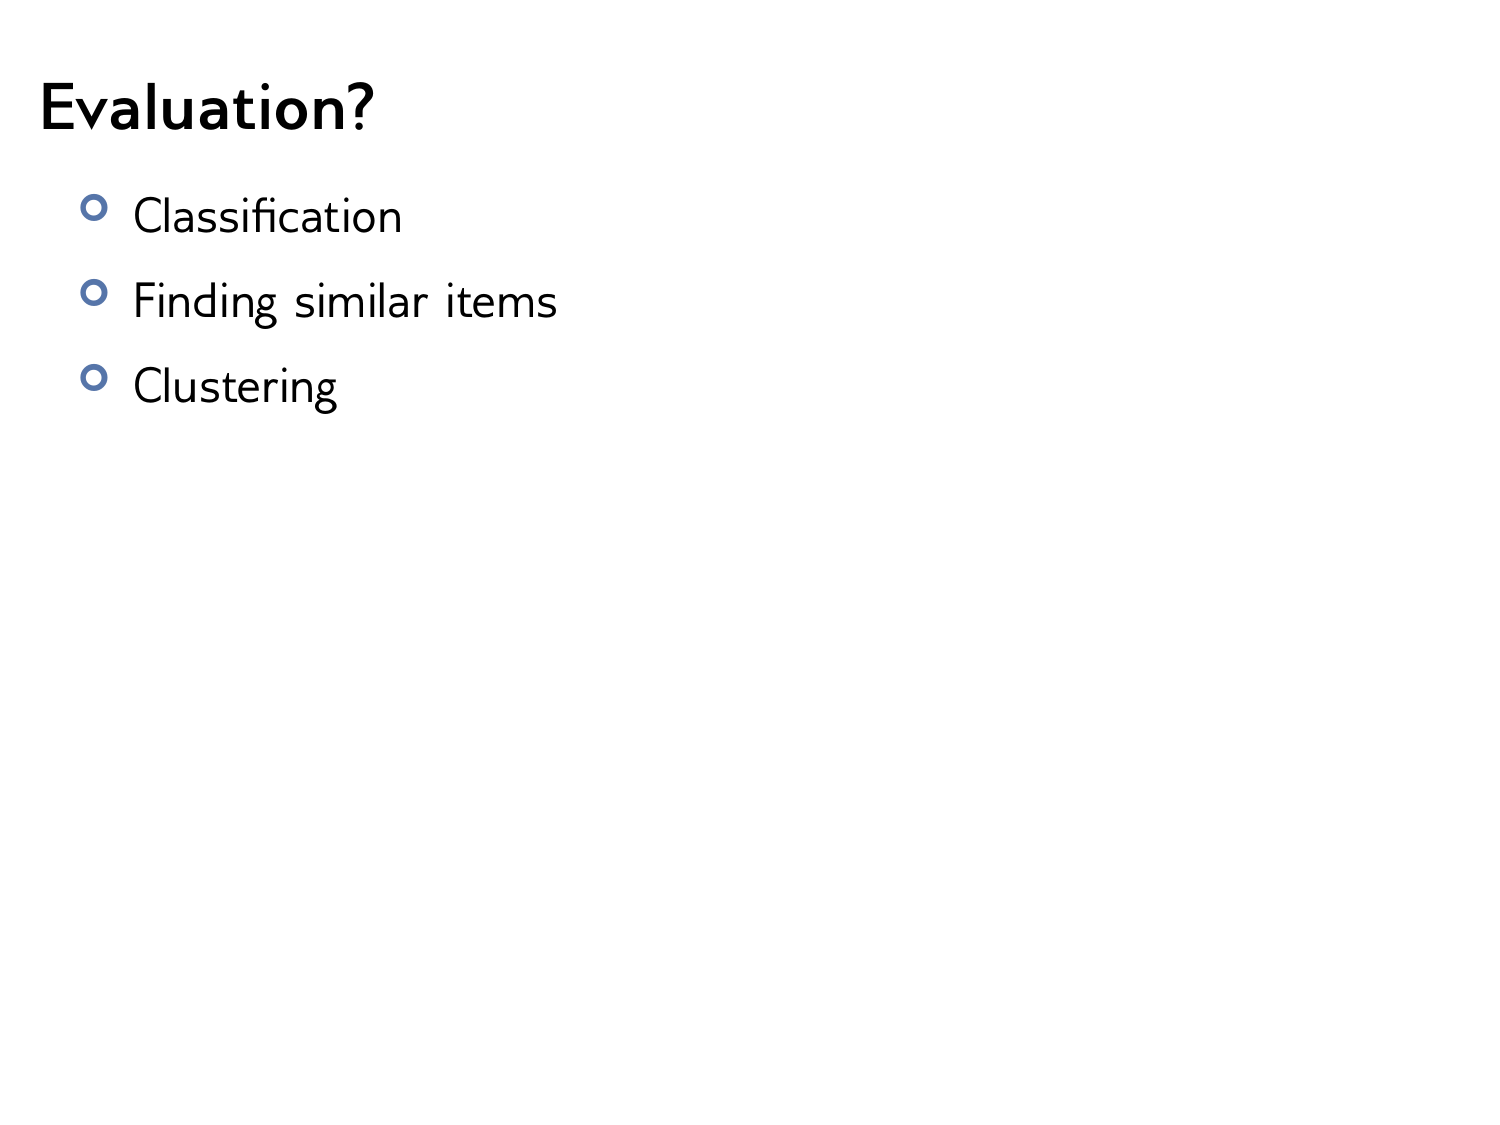

# Evaluation?
Classification
Finding similar items
Clustering